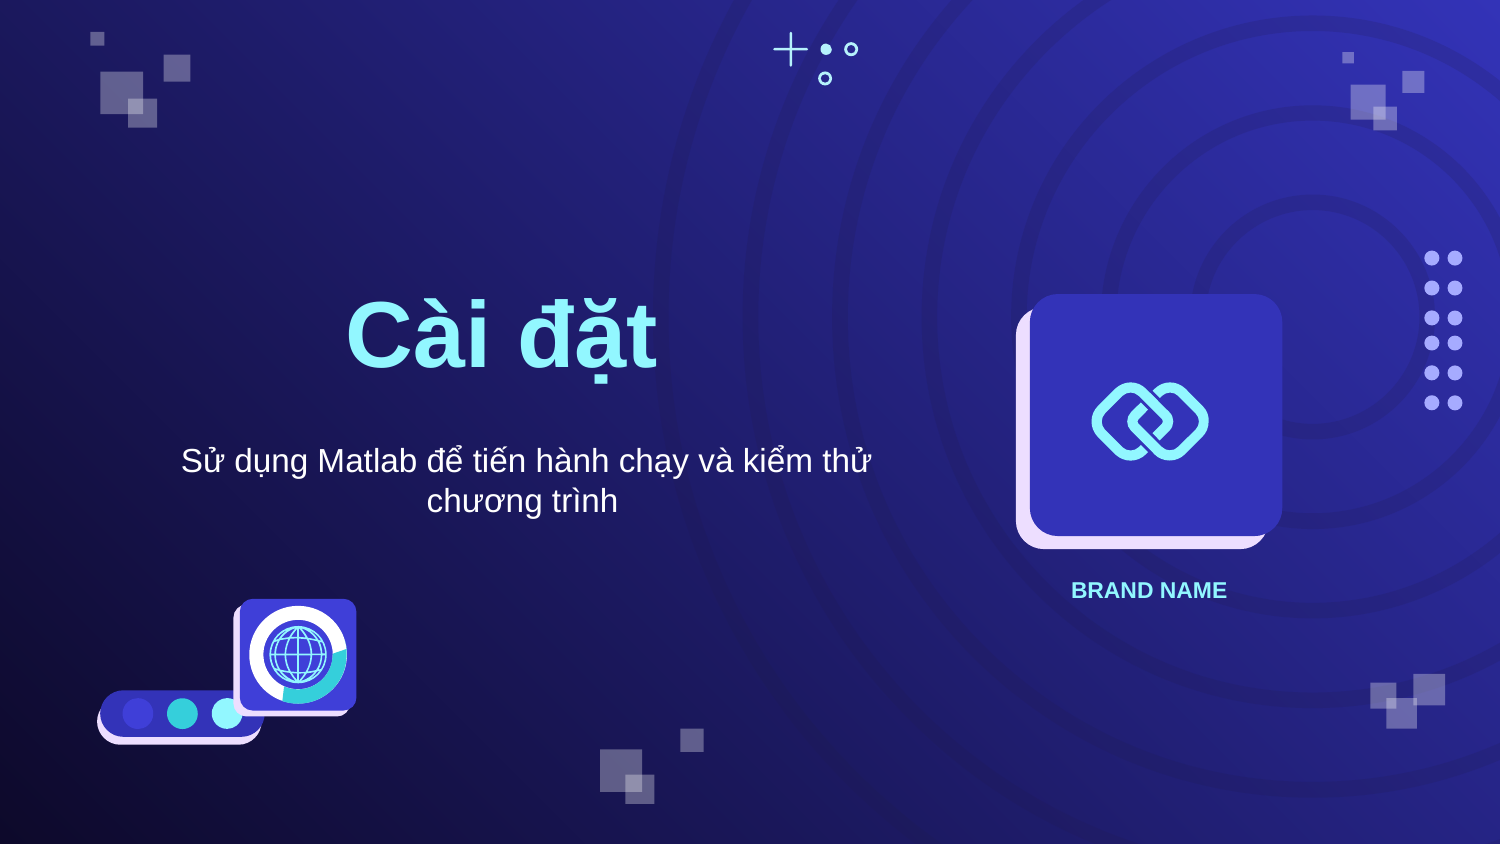

# Cài đặt

Sử dụng Matlab để tiến hành chạy và kiểm thử chương trình
BRAND NAME